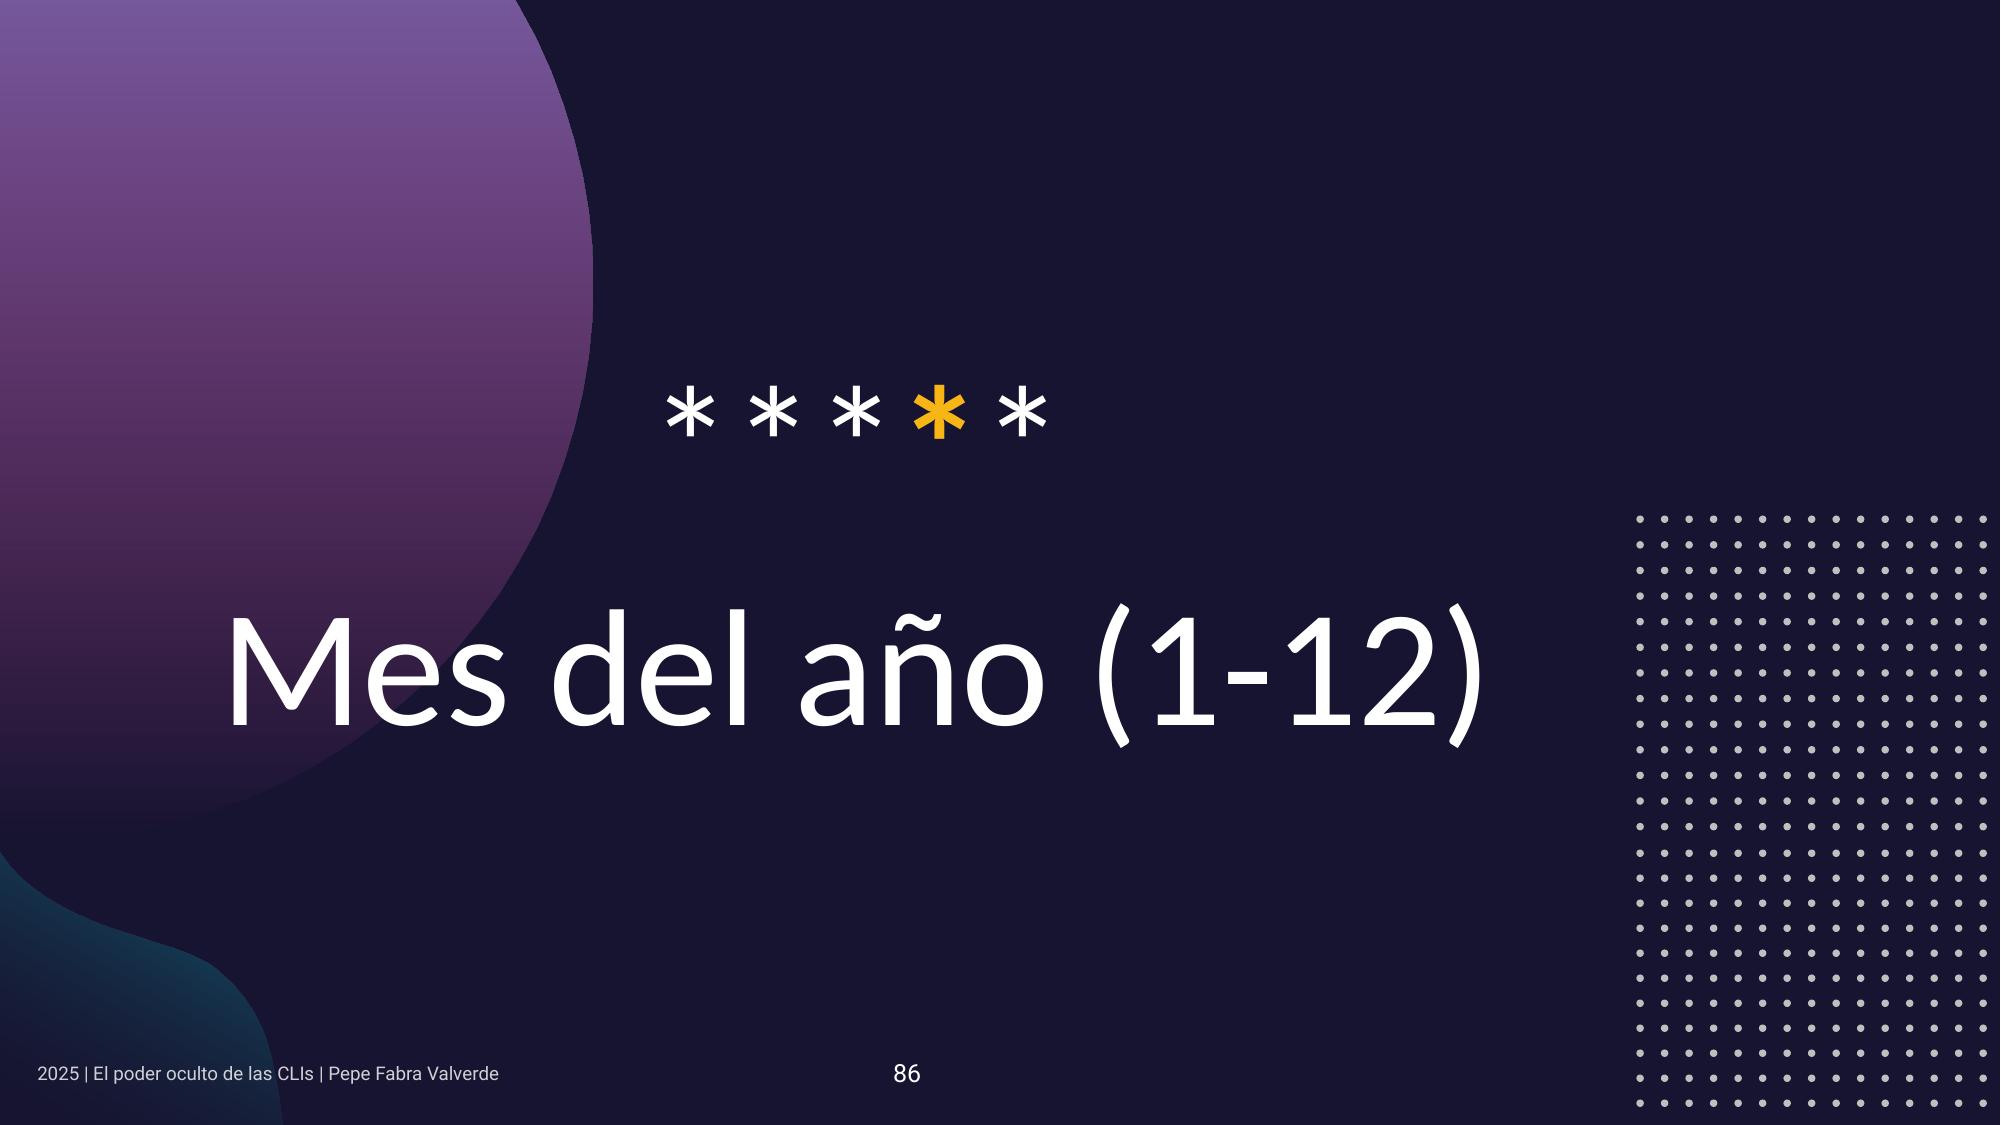

*****
Mes del año (1-12)
2025 | El poder oculto de las CLIs | Pepe Fabra Valverde